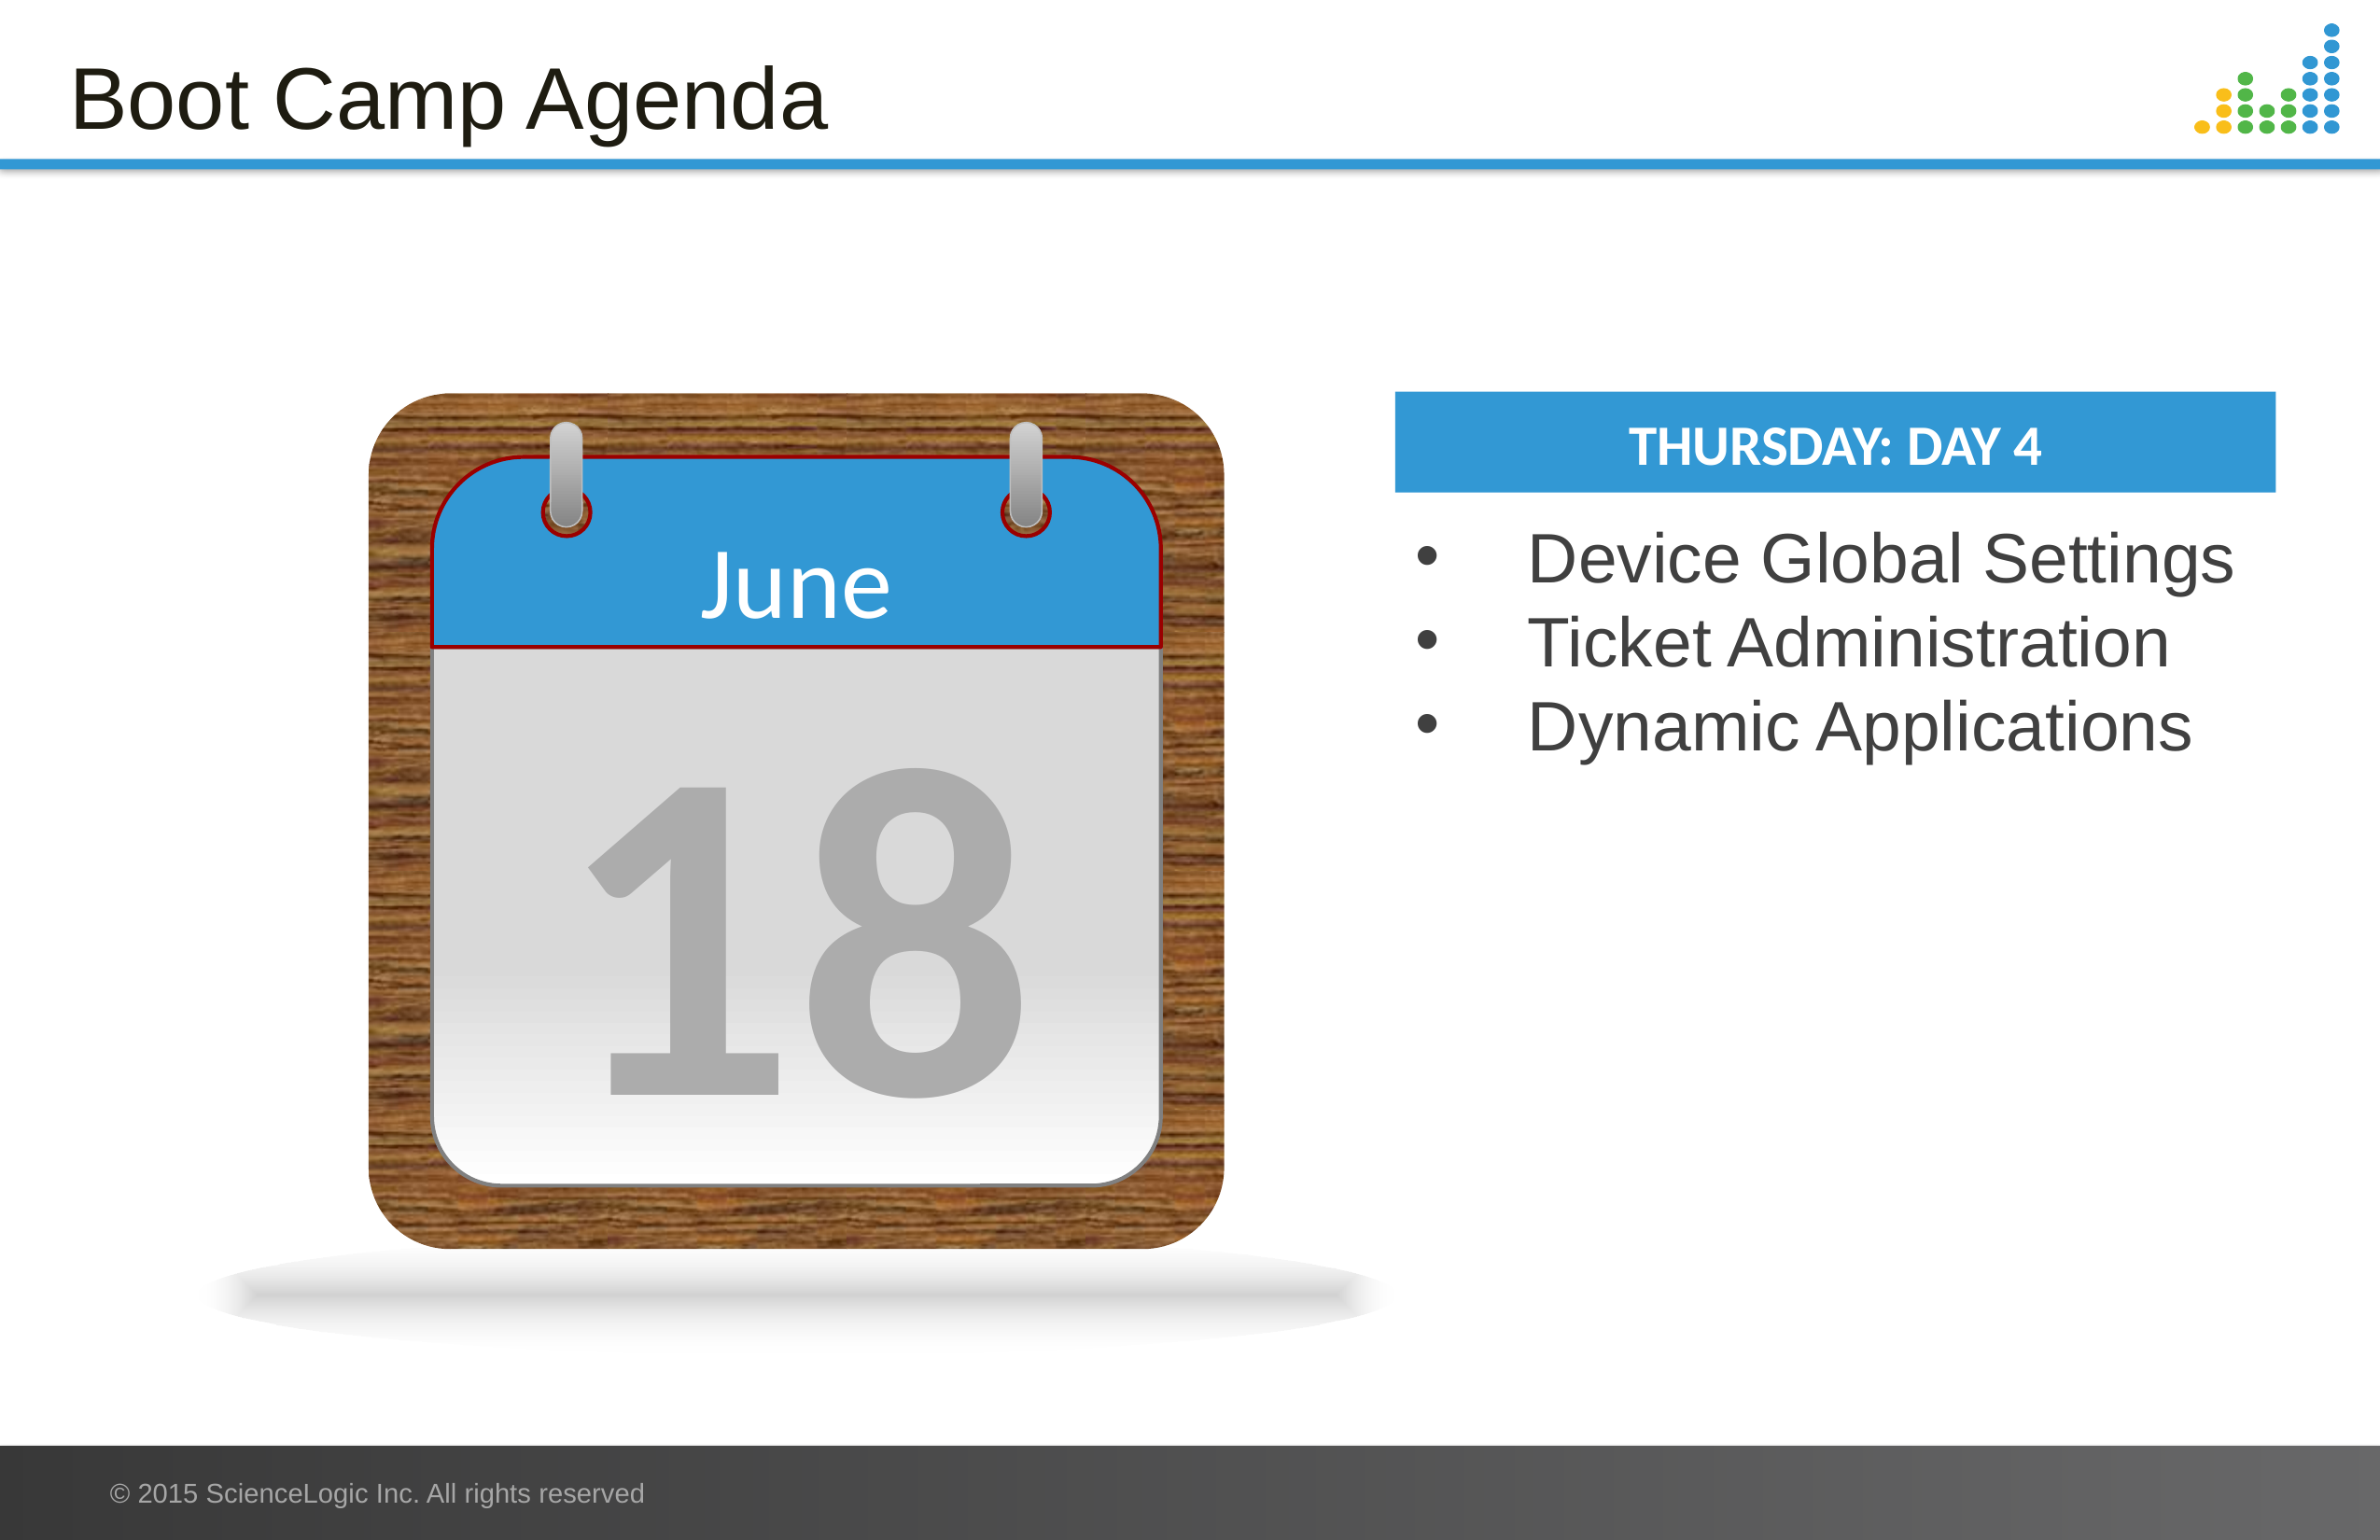

# Boot Camp Agenda
THURSDAY: DAY 4
Device Global Settings
Ticket Administration
Dynamic Applications

June
18